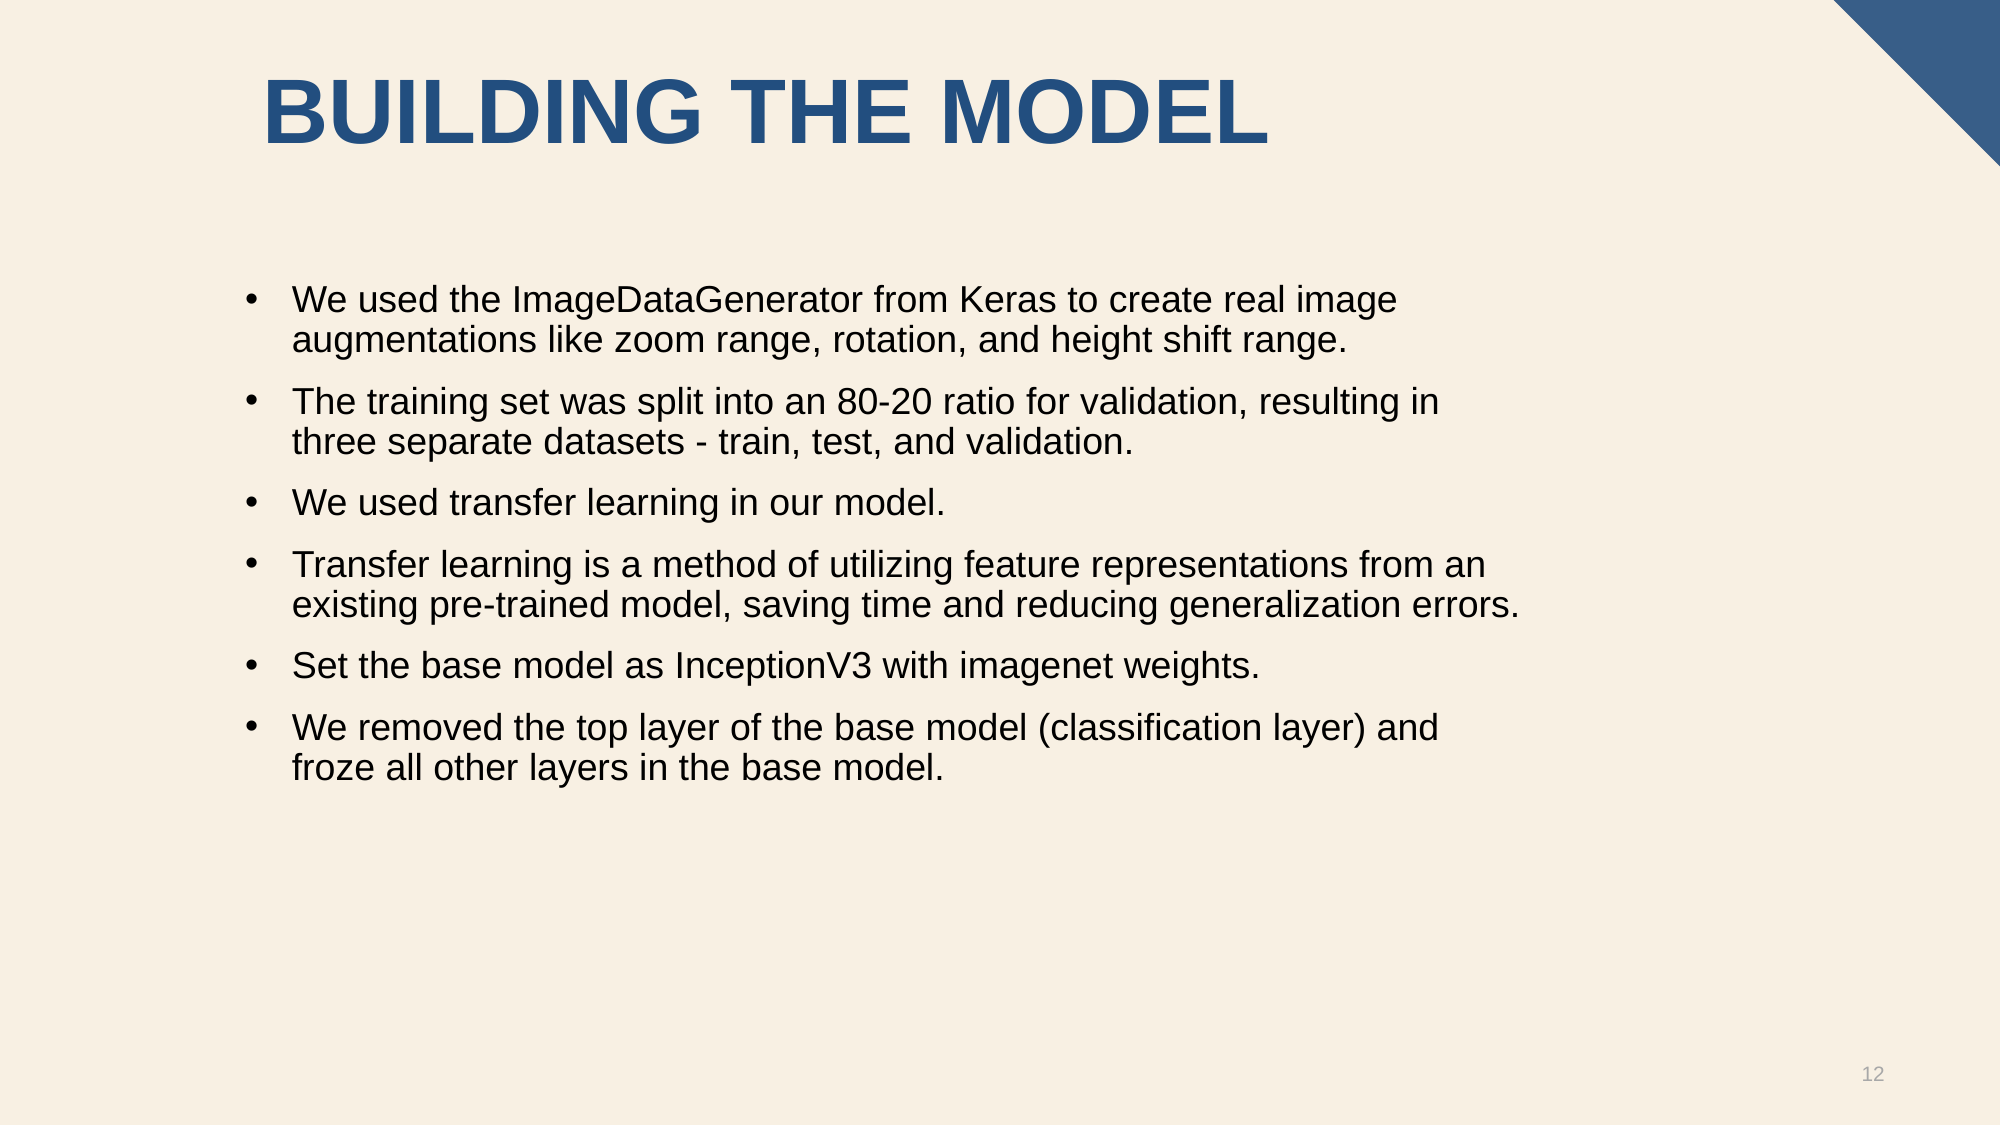

# Building the Model
We used the ImageDataGenerator from Keras to create real image augmentations like zoom range, rotation, and height shift range.
The training set was split into an 80-20 ratio for validation, resulting in three separate datasets - train, test, and validation.
We used transfer learning in our model.
Transfer learning is a method of utilizing feature representations from an existing pre-trained model, saving time and reducing generalization errors.
Set the base model as InceptionV3 with imagenet weights.
We removed the top layer of the base model (classification layer) and froze all other layers in the base model.
12